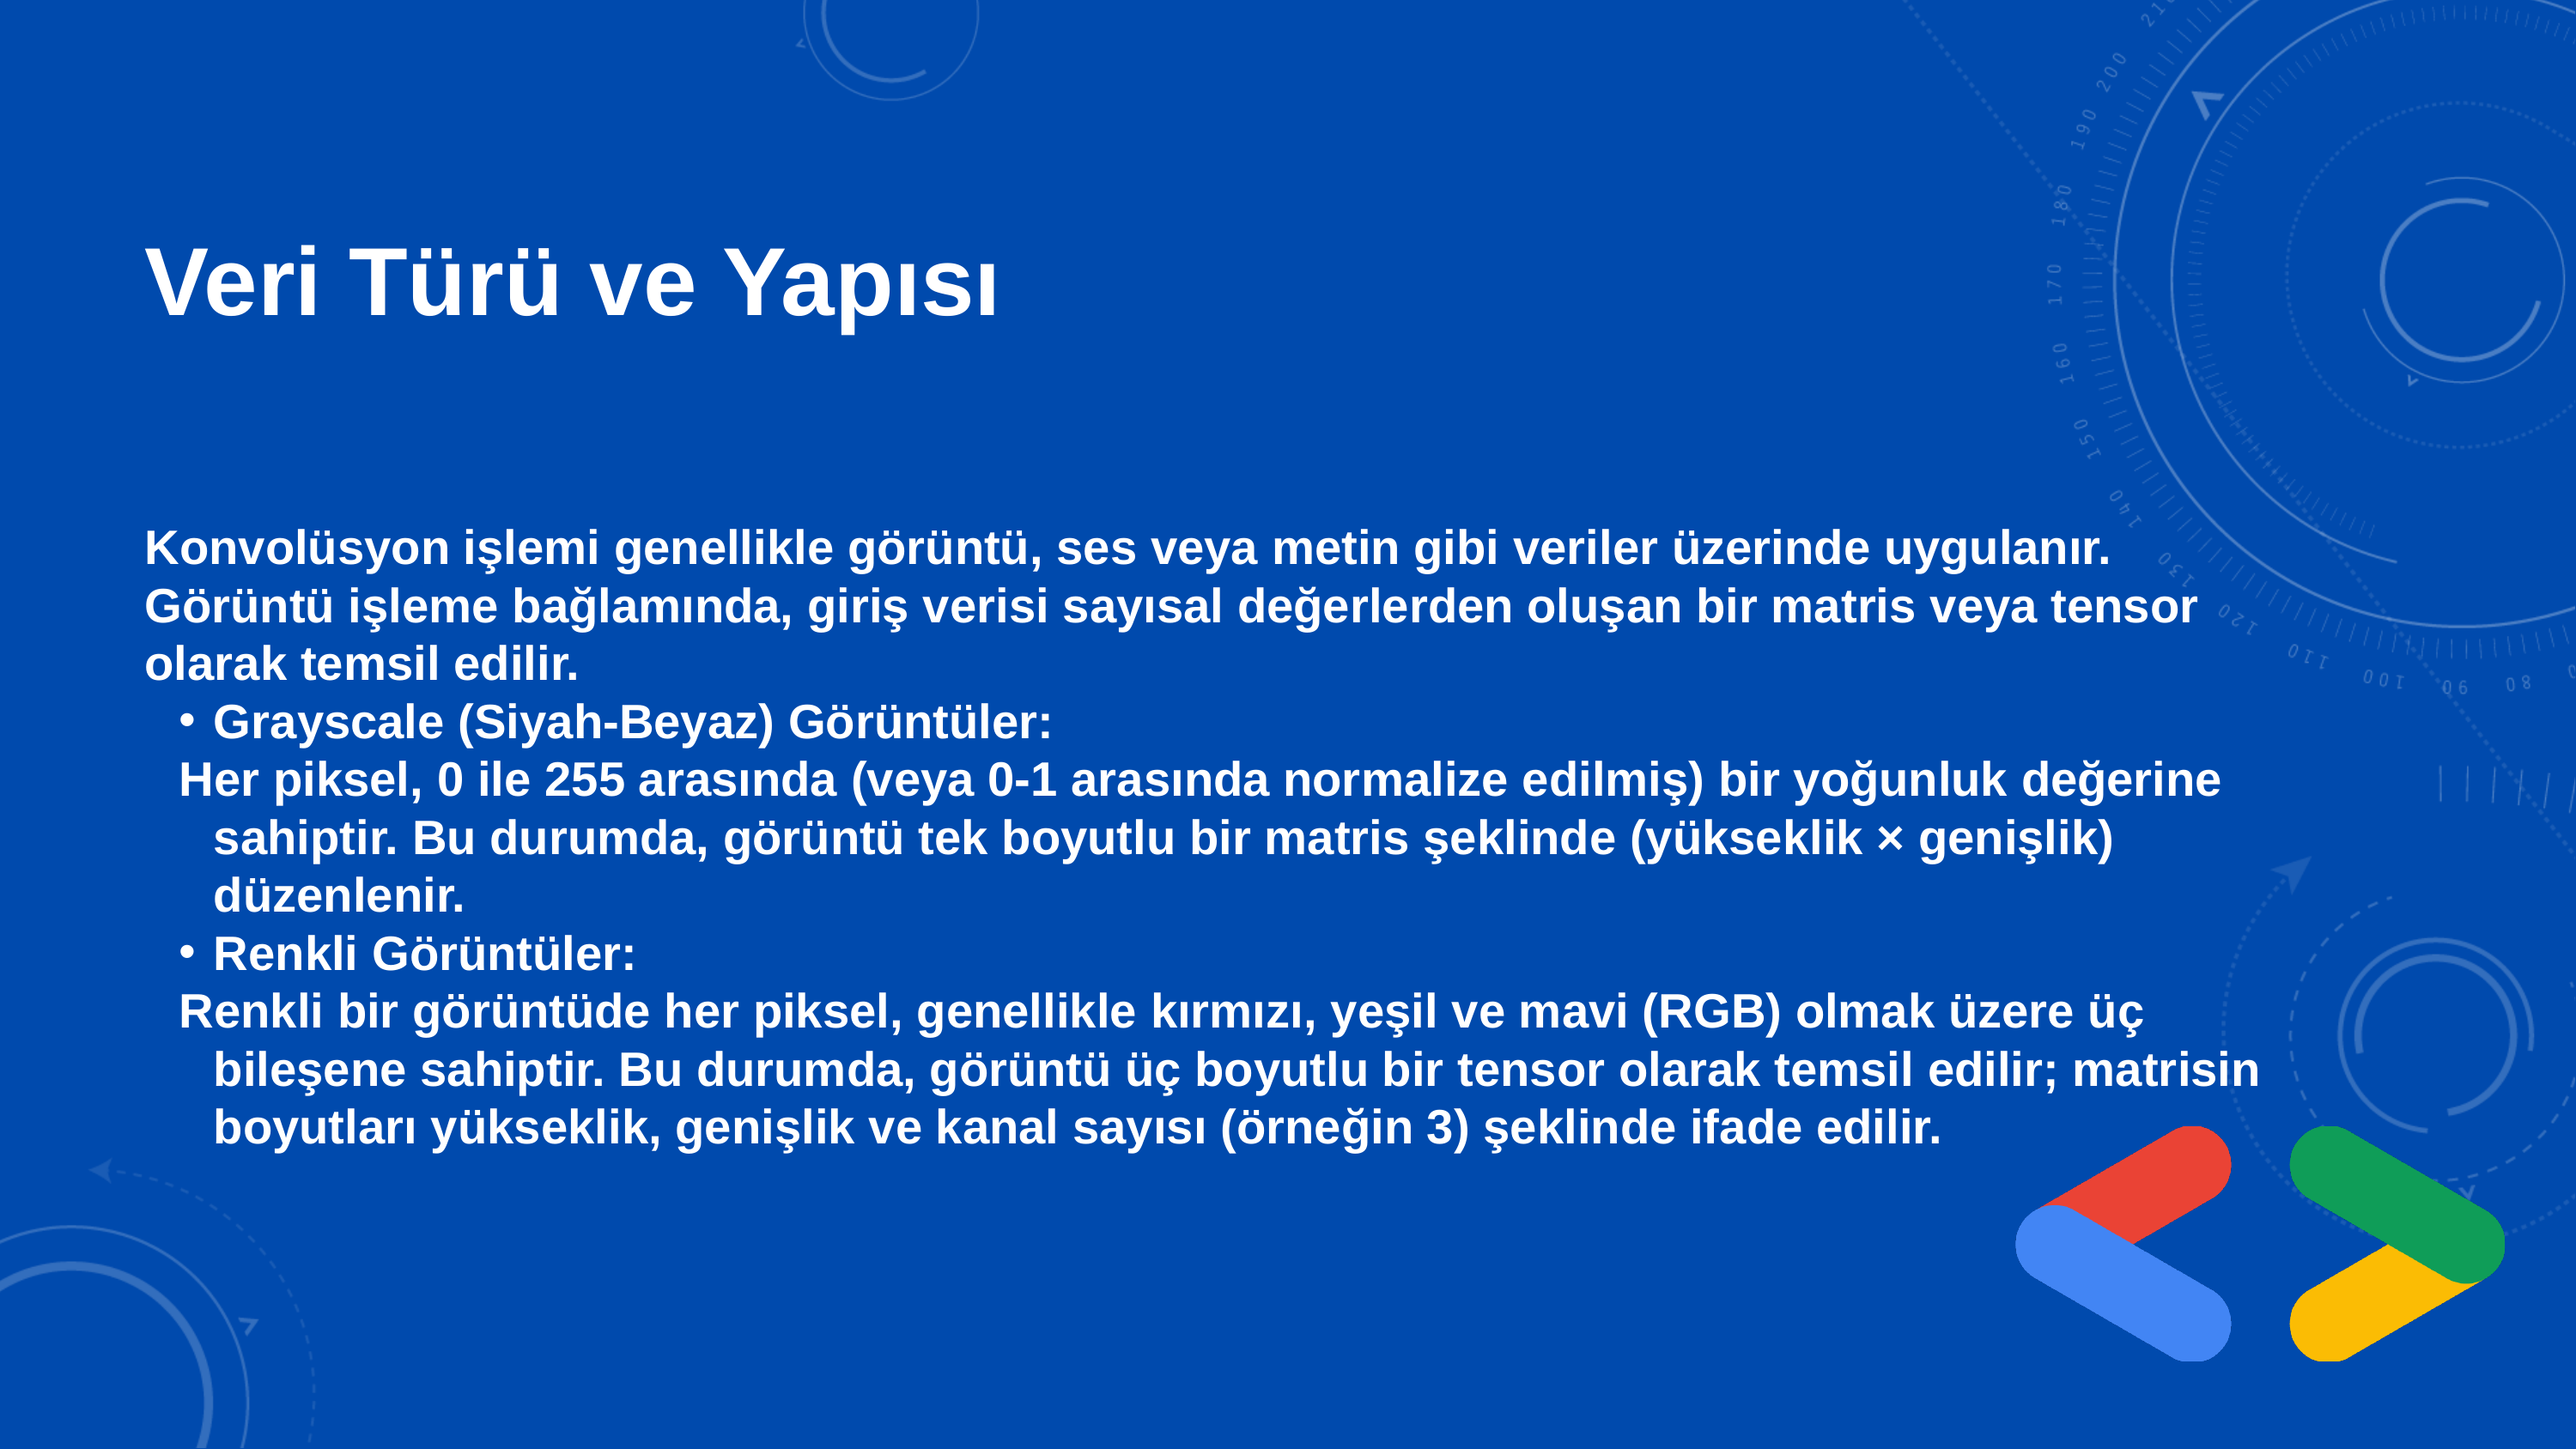

Veri Türü ve Yapısı

Konvolüsyon işlemi genellikle görüntü, ses veya metin gibi veriler üzerinde uygulanır. Görüntü işleme bağlamında, giriş verisi sayısal değerlerden oluşan bir matris veya tensor olarak temsil edilir.
Grayscale (Siyah-Beyaz) Görüntüler:
Her piksel, 0 ile 255 arasında (veya 0-1 arasında normalize edilmiş) bir yoğunluk değerine sahiptir. Bu durumda, görüntü tek boyutlu bir matris şeklinde (yükseklik × genişlik) düzenlenir.
Renkli Görüntüler:
Renkli bir görüntüde her piksel, genellikle kırmızı, yeşil ve mavi (RGB) olmak üzere üç bileşene sahiptir. Bu durumda, görüntü üç boyutlu bir tensor olarak temsil edilir; matrisin boyutları yükseklik, genişlik ve kanal sayısı (örneğin 3) şeklinde ifade edilir.